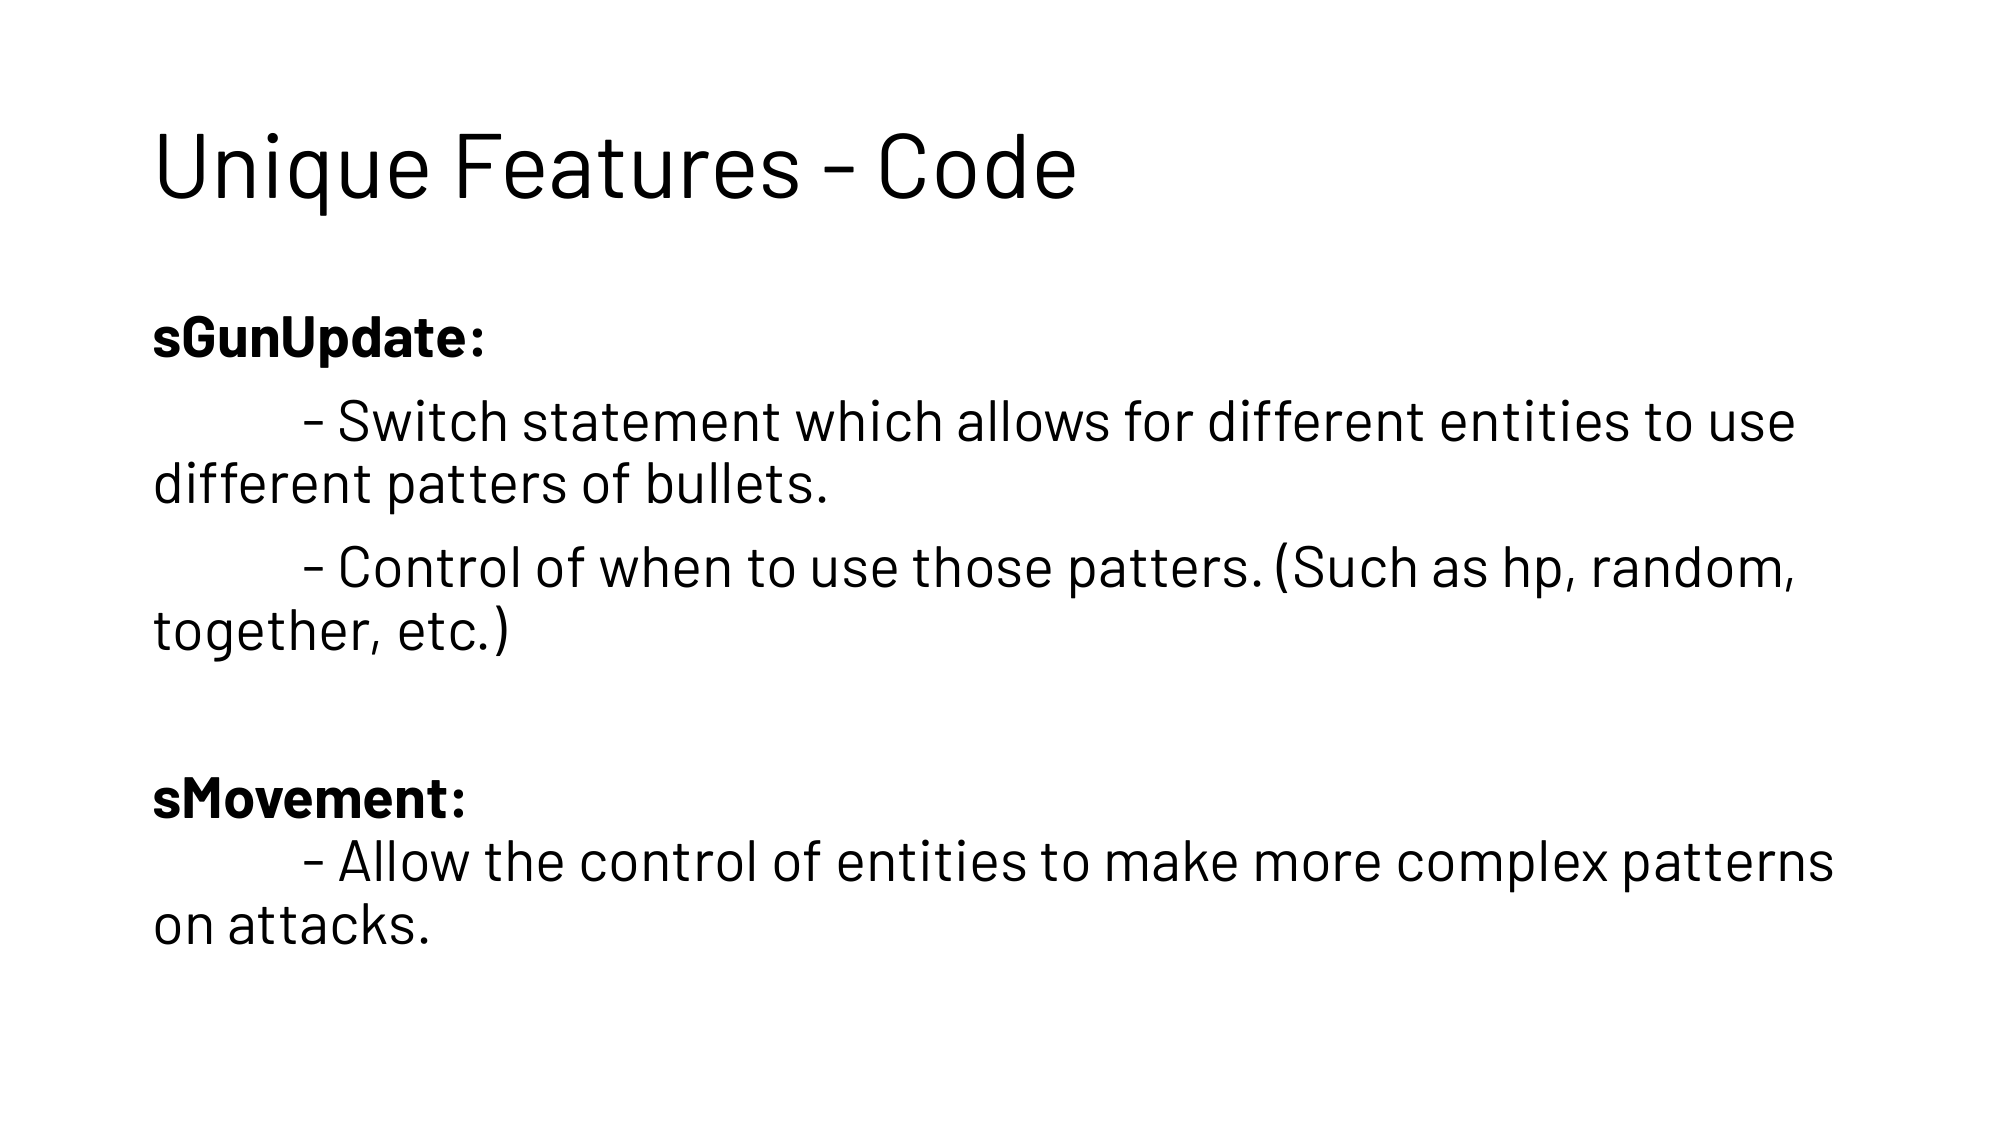

# Unique Features - Code
sGunUpdate:
	- Switch statement which allows for different entities to use different patters of bullets.
	- Control of when to use those patters. (Such as hp, random, together, etc.)

sMovement:
	- Allow the control of entities to make more complex patterns on attacks.